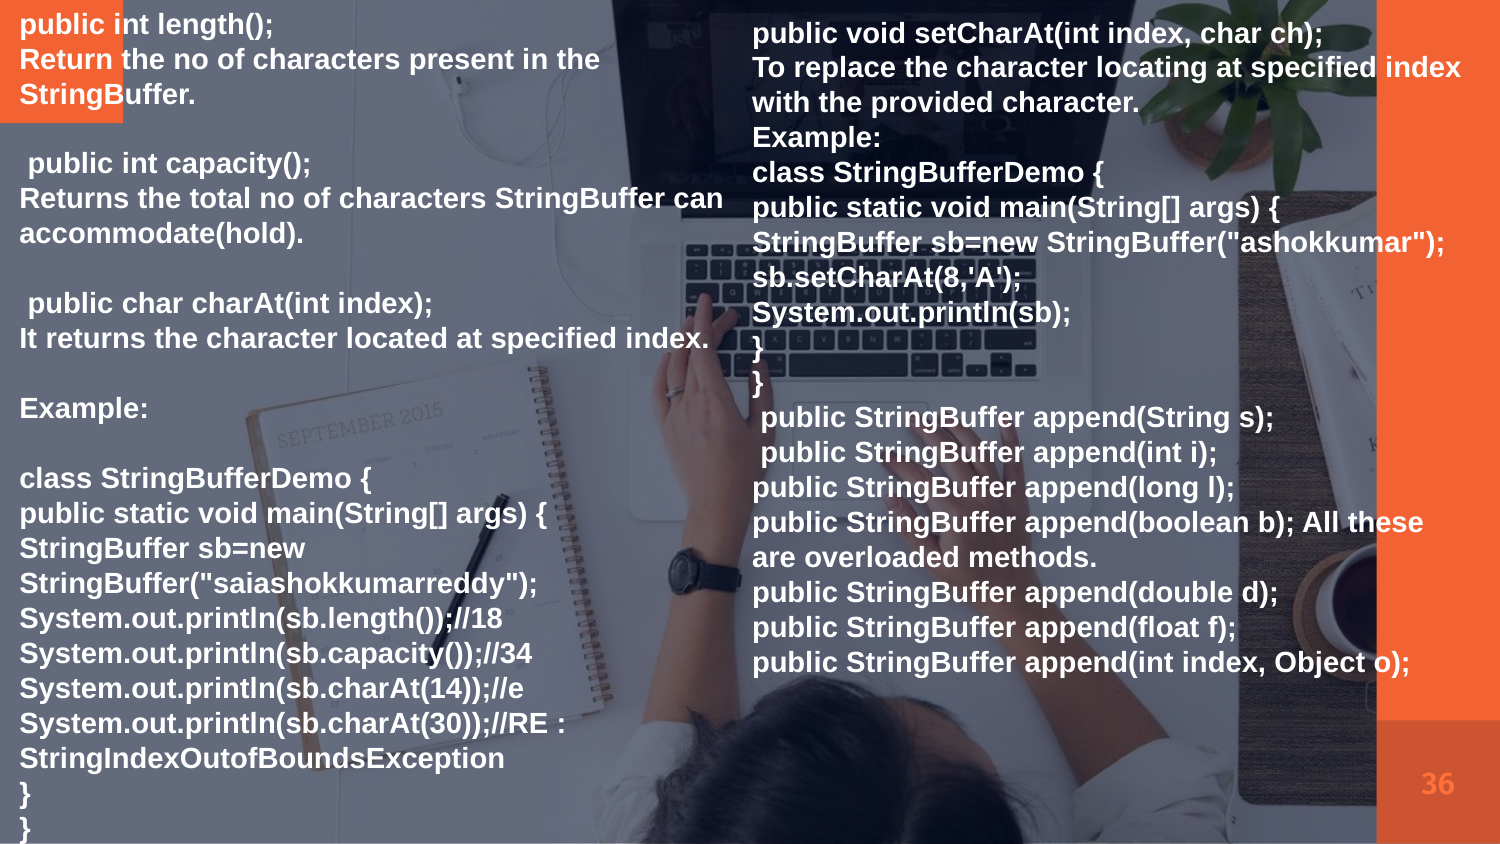

public int length();
Return the no of characters present in the StringBuffer.

 public int capacity();
Returns the total no of characters StringBuffer can accommodate(hold).

 public char charAt(int index);
It returns the character located at specified index.

Example:

class StringBufferDemo {
public static void main(String[] args) {
StringBuffer sb=new StringBuffer("saiashokkumarreddy");
System.out.println(sb.length());//18
System.out.println(sb.capacity());//34
System.out.println(sb.charAt(14));//e
System.out.println(sb.charAt(30));//RE :
StringIndexOutofBoundsException
}
}
public void setCharAt(int index, char ch);
To replace the character locating at specified index with the provided character.
Example:
class StringBufferDemo {
public static void main(String[] args) {
StringBuffer sb=new StringBuffer("ashokkumar");
sb.setCharAt(8,'A');
System.out.println(sb);
}
}
 public StringBuffer append(String s);
 public StringBuffer append(int i);
public StringBuffer append(long l);
public StringBuffer append(boolean b); All these are overloaded methods.
public StringBuffer append(double d);
public StringBuffer append(float f);
public StringBuffer append(int index, Object o);
36